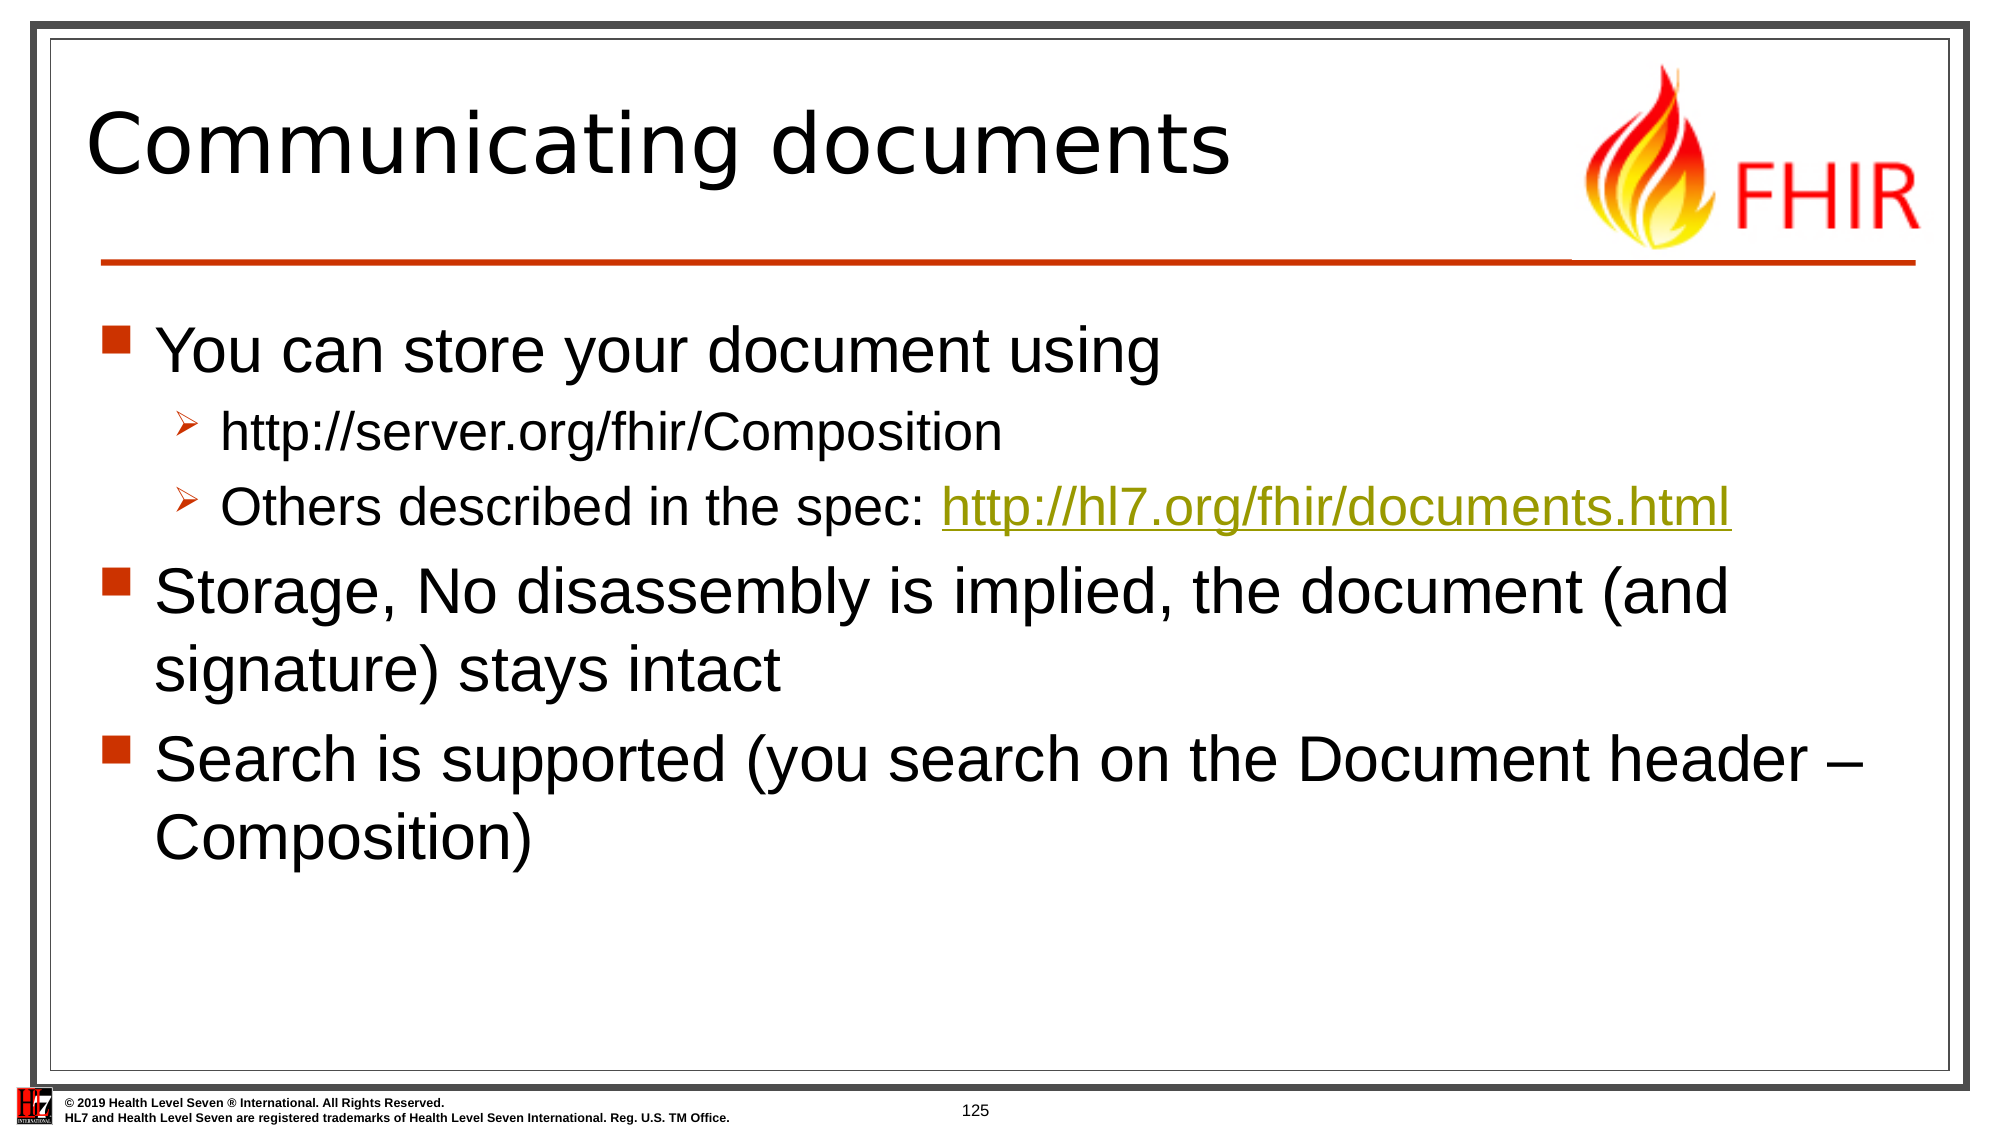

# Communicating documents
You can store your document using
http://server.org/fhir/Composition
Others described in the spec: http://hl7.org/fhir/documents.html
Storage, No disassembly is implied, the document (and signature) stays intact
Search is supported (you search on the Document header – Composition)